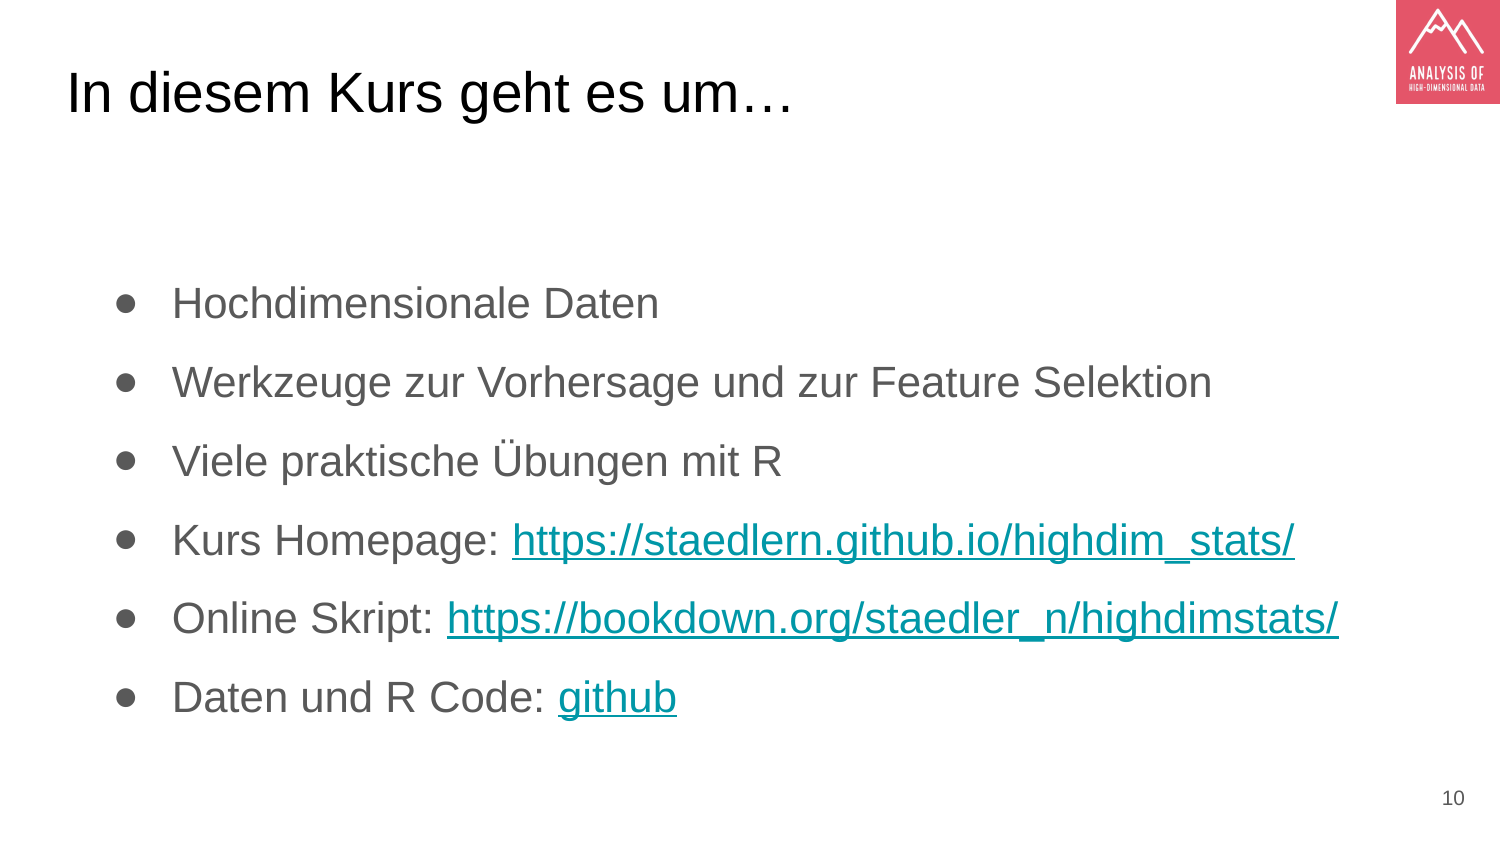

# In diesem Kurs geht es um…
Hochdimensionale Daten
Werkzeuge zur Vorhersage und zur Feature Selektion
Viele praktische Übungen mit R
Kurs Homepage: https://staedlern.github.io/highdim_stats/
Online Skript: https://bookdown.org/staedler_n/highdimstats/
Daten und R Code: github

10